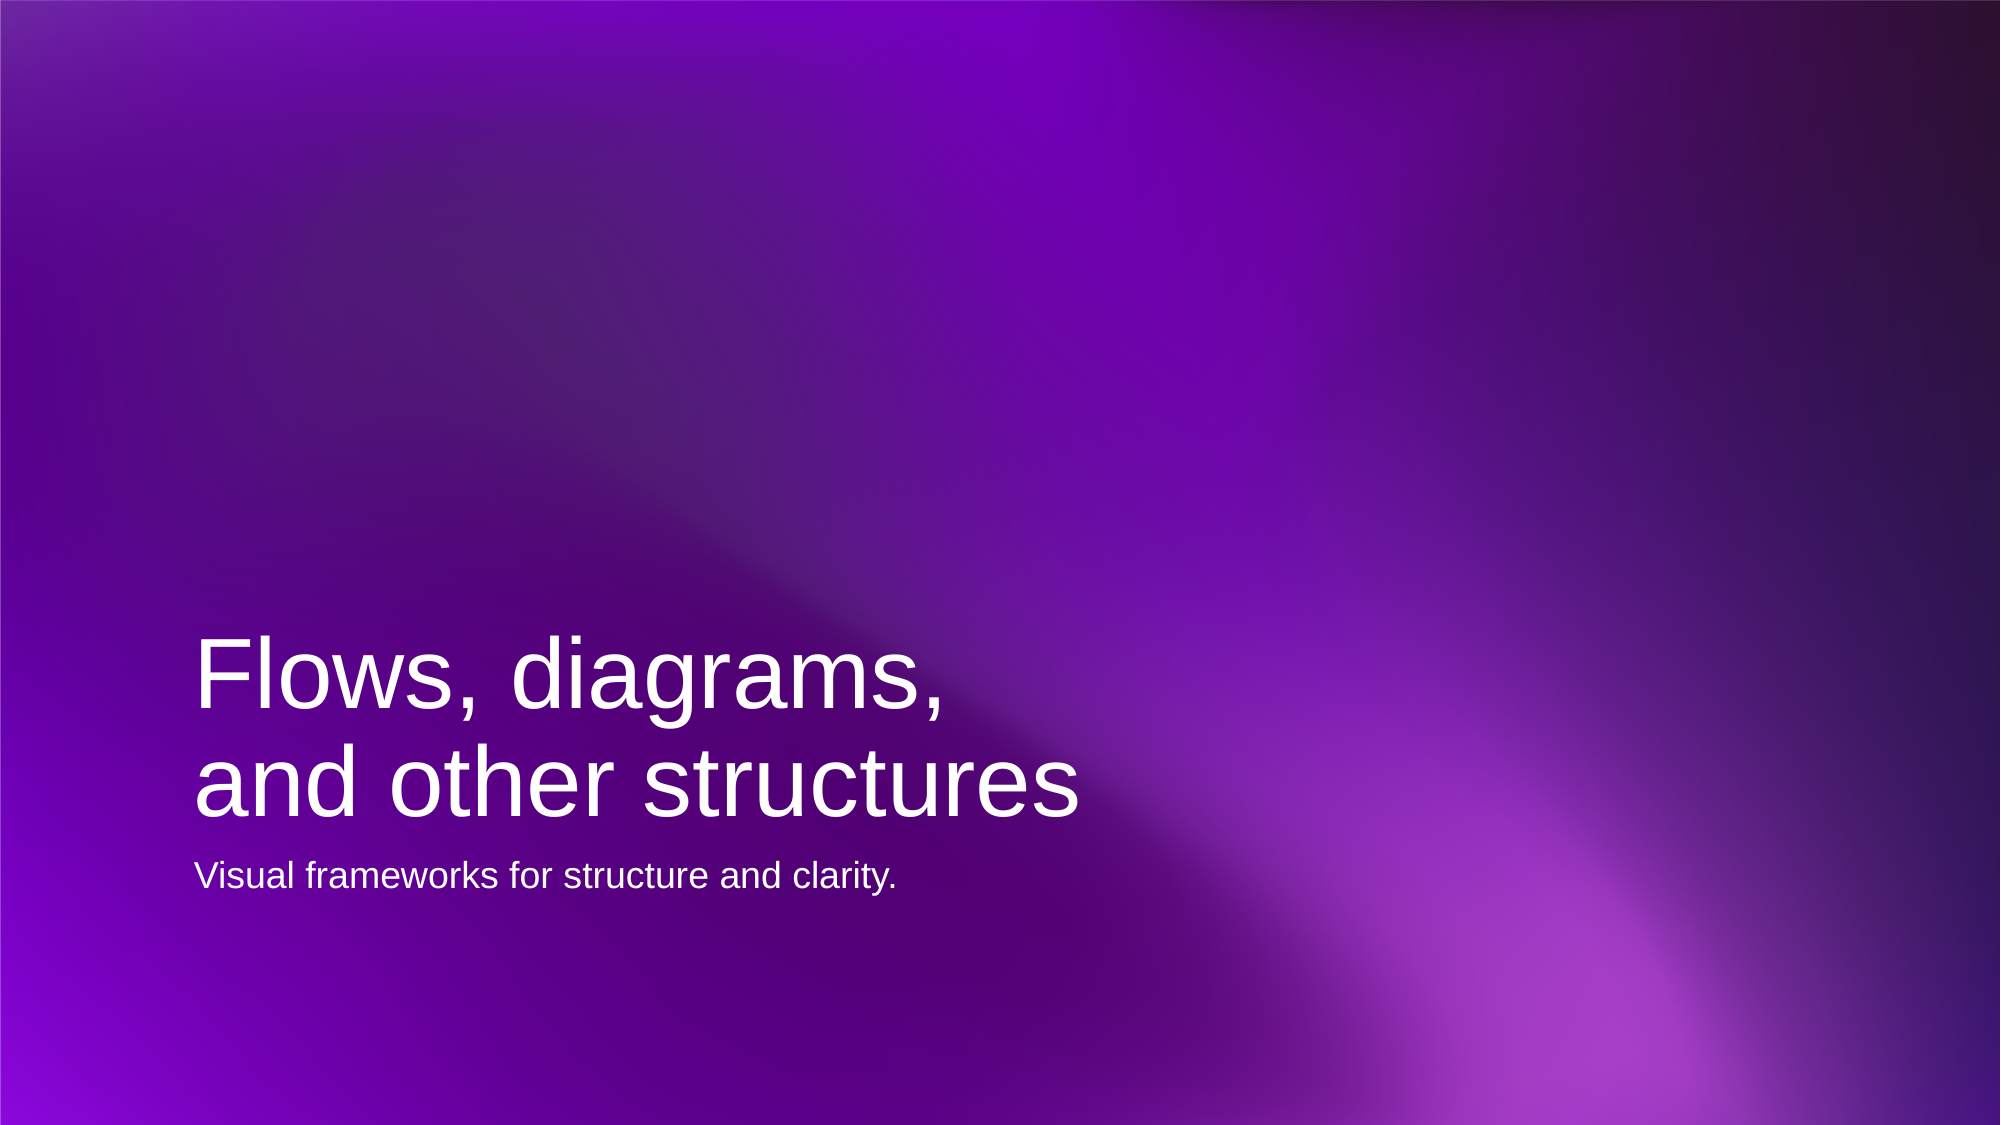

# Flows, diagrams, and other structures
Visual frameworks for structure and clarity.